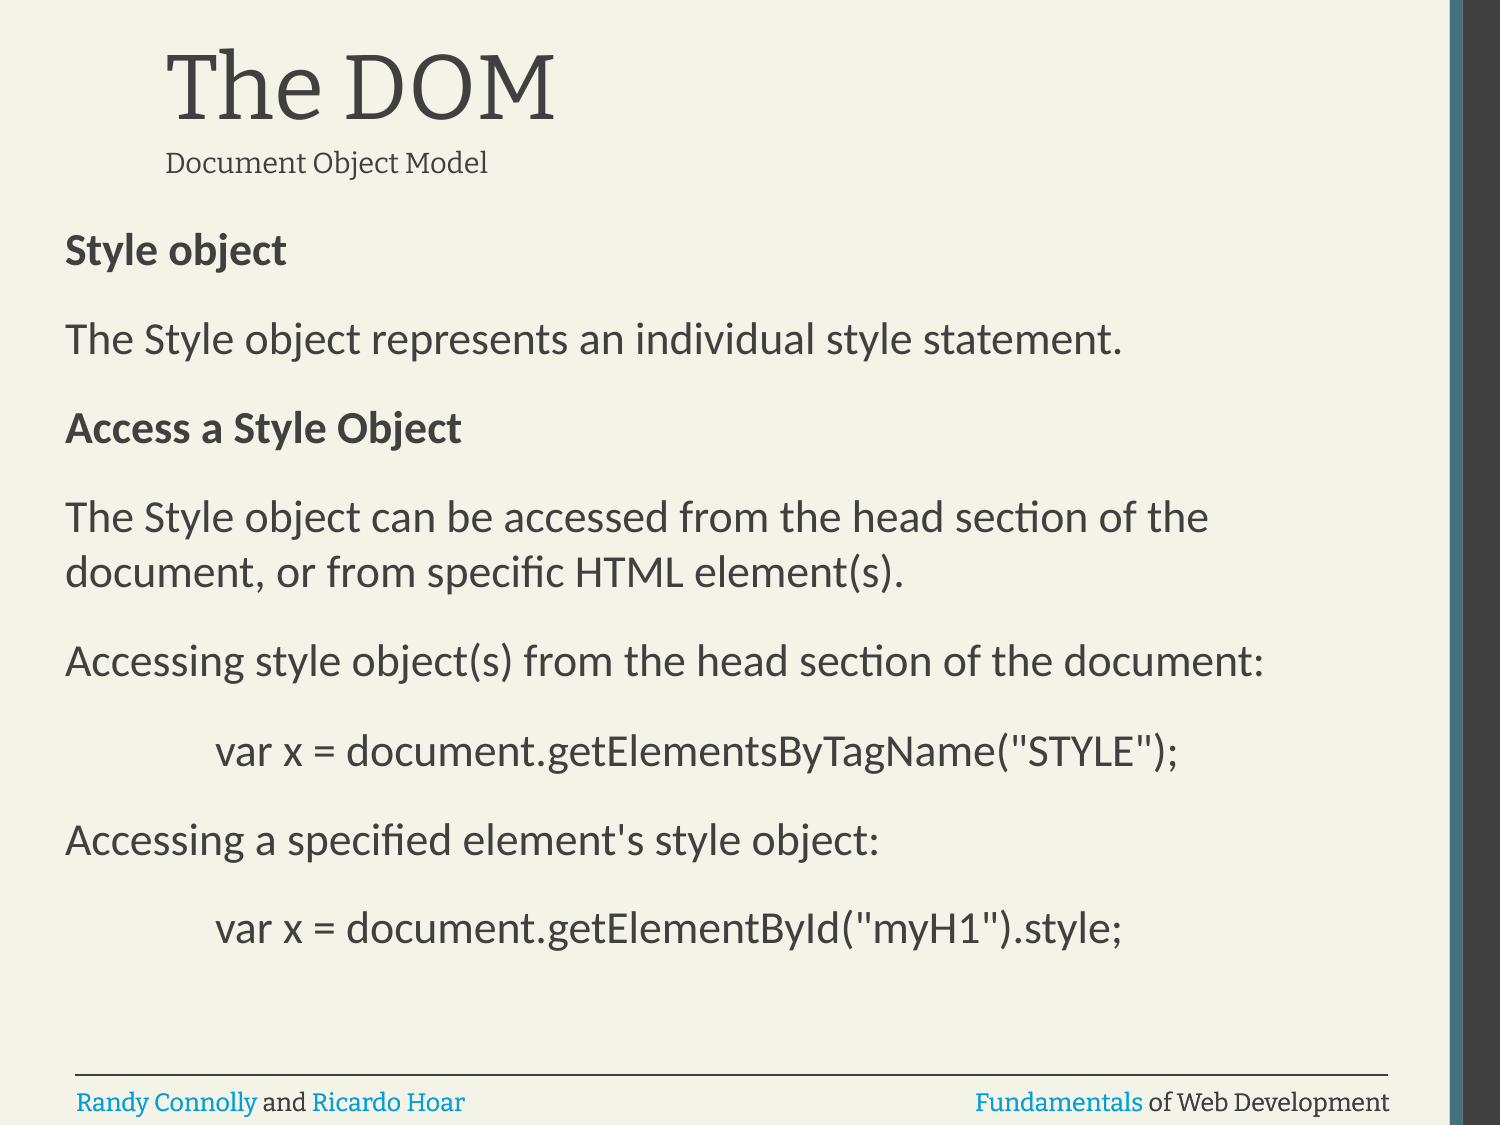

# The DOM
Document Object Model
Style object
The Style object represents an individual style statement.
Access a Style Object
The Style object can be accessed from the head section of the document, or from specific HTML element(s).
Accessing style object(s) from the head section of the document:
	var x = document.getElementsByTagName("STYLE");
Accessing a specified element's style object:
	var x = document.getElementById("myH1").style;